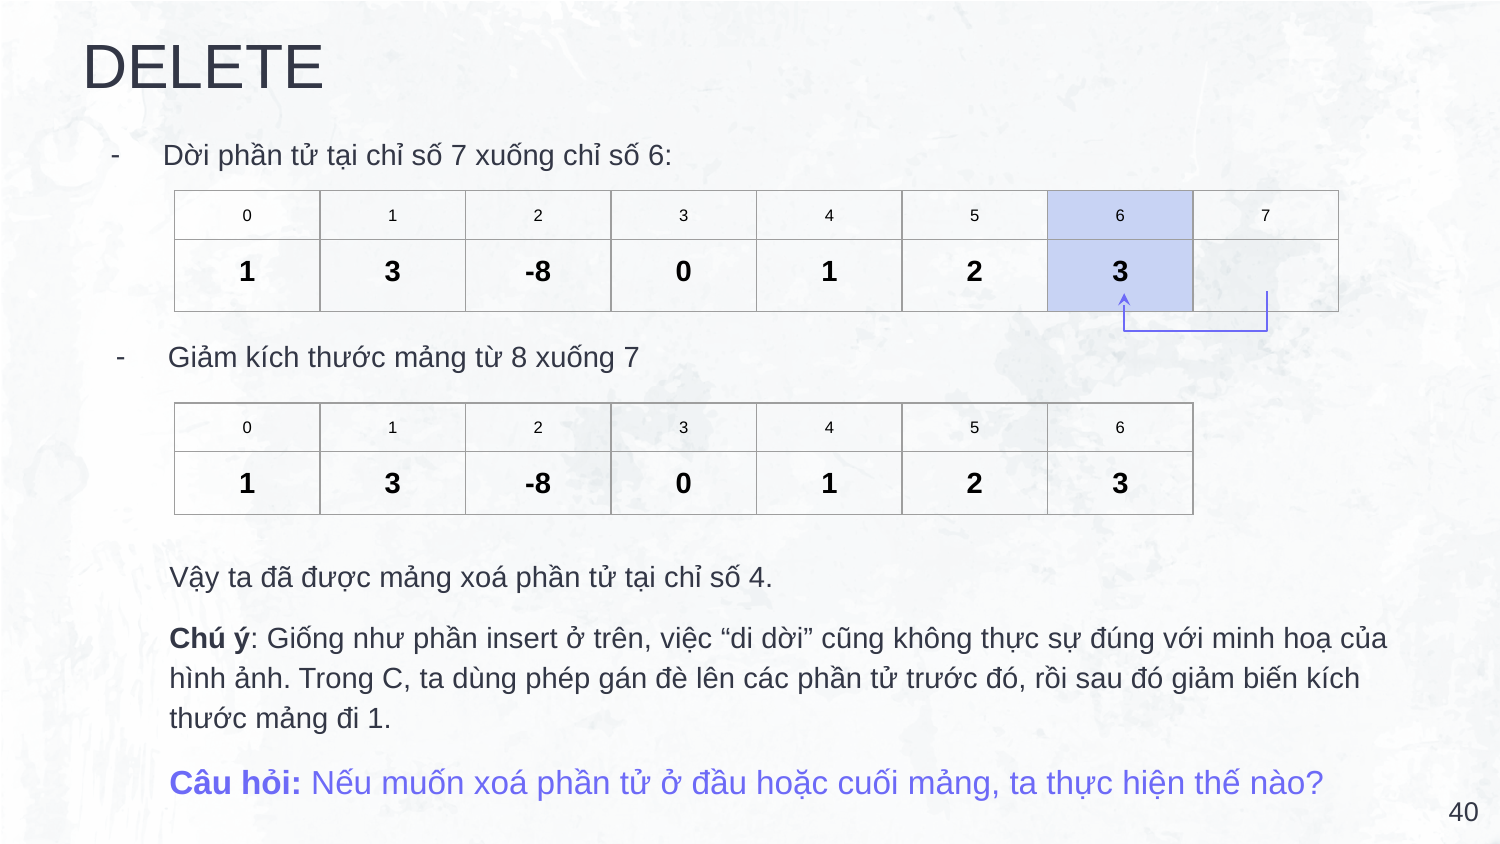

# DELETE
Dời phần tử tại chỉ số 7 xuống chỉ số 6:

| 0 | 1 | 2 | 3 | 4 | 5 | 6 | 7 |
| --- | --- | --- | --- | --- | --- | --- | --- |
| 1 | 3 | -8 | 0 | 1 | 2 | 3 |  |

Giảm kích thước mảng từ 8 xuống 7
| 0 | 1 | 2 | 3 | 4 | 5 | 6 |
| --- | --- | --- | --- | --- | --- | --- |
| 1 | 3 | -8 | 0 | 1 | 2 | 3 |
Vậy ta đã được mảng xoá phần tử tại chỉ số 4.
Chú ý: Giống như phần insert ở trên, việc “di dời” cũng không thực sự đúng với minh hoạ của hình ảnh. Trong C, ta dùng phép gán đè lên các phần tử trước đó, rồi sau đó giảm biến kích thước mảng đi 1.
Câu hỏi: Nếu muốn xoá phần tử ở đầu hoặc cuối mảng, ta thực hiện thế nào?
40